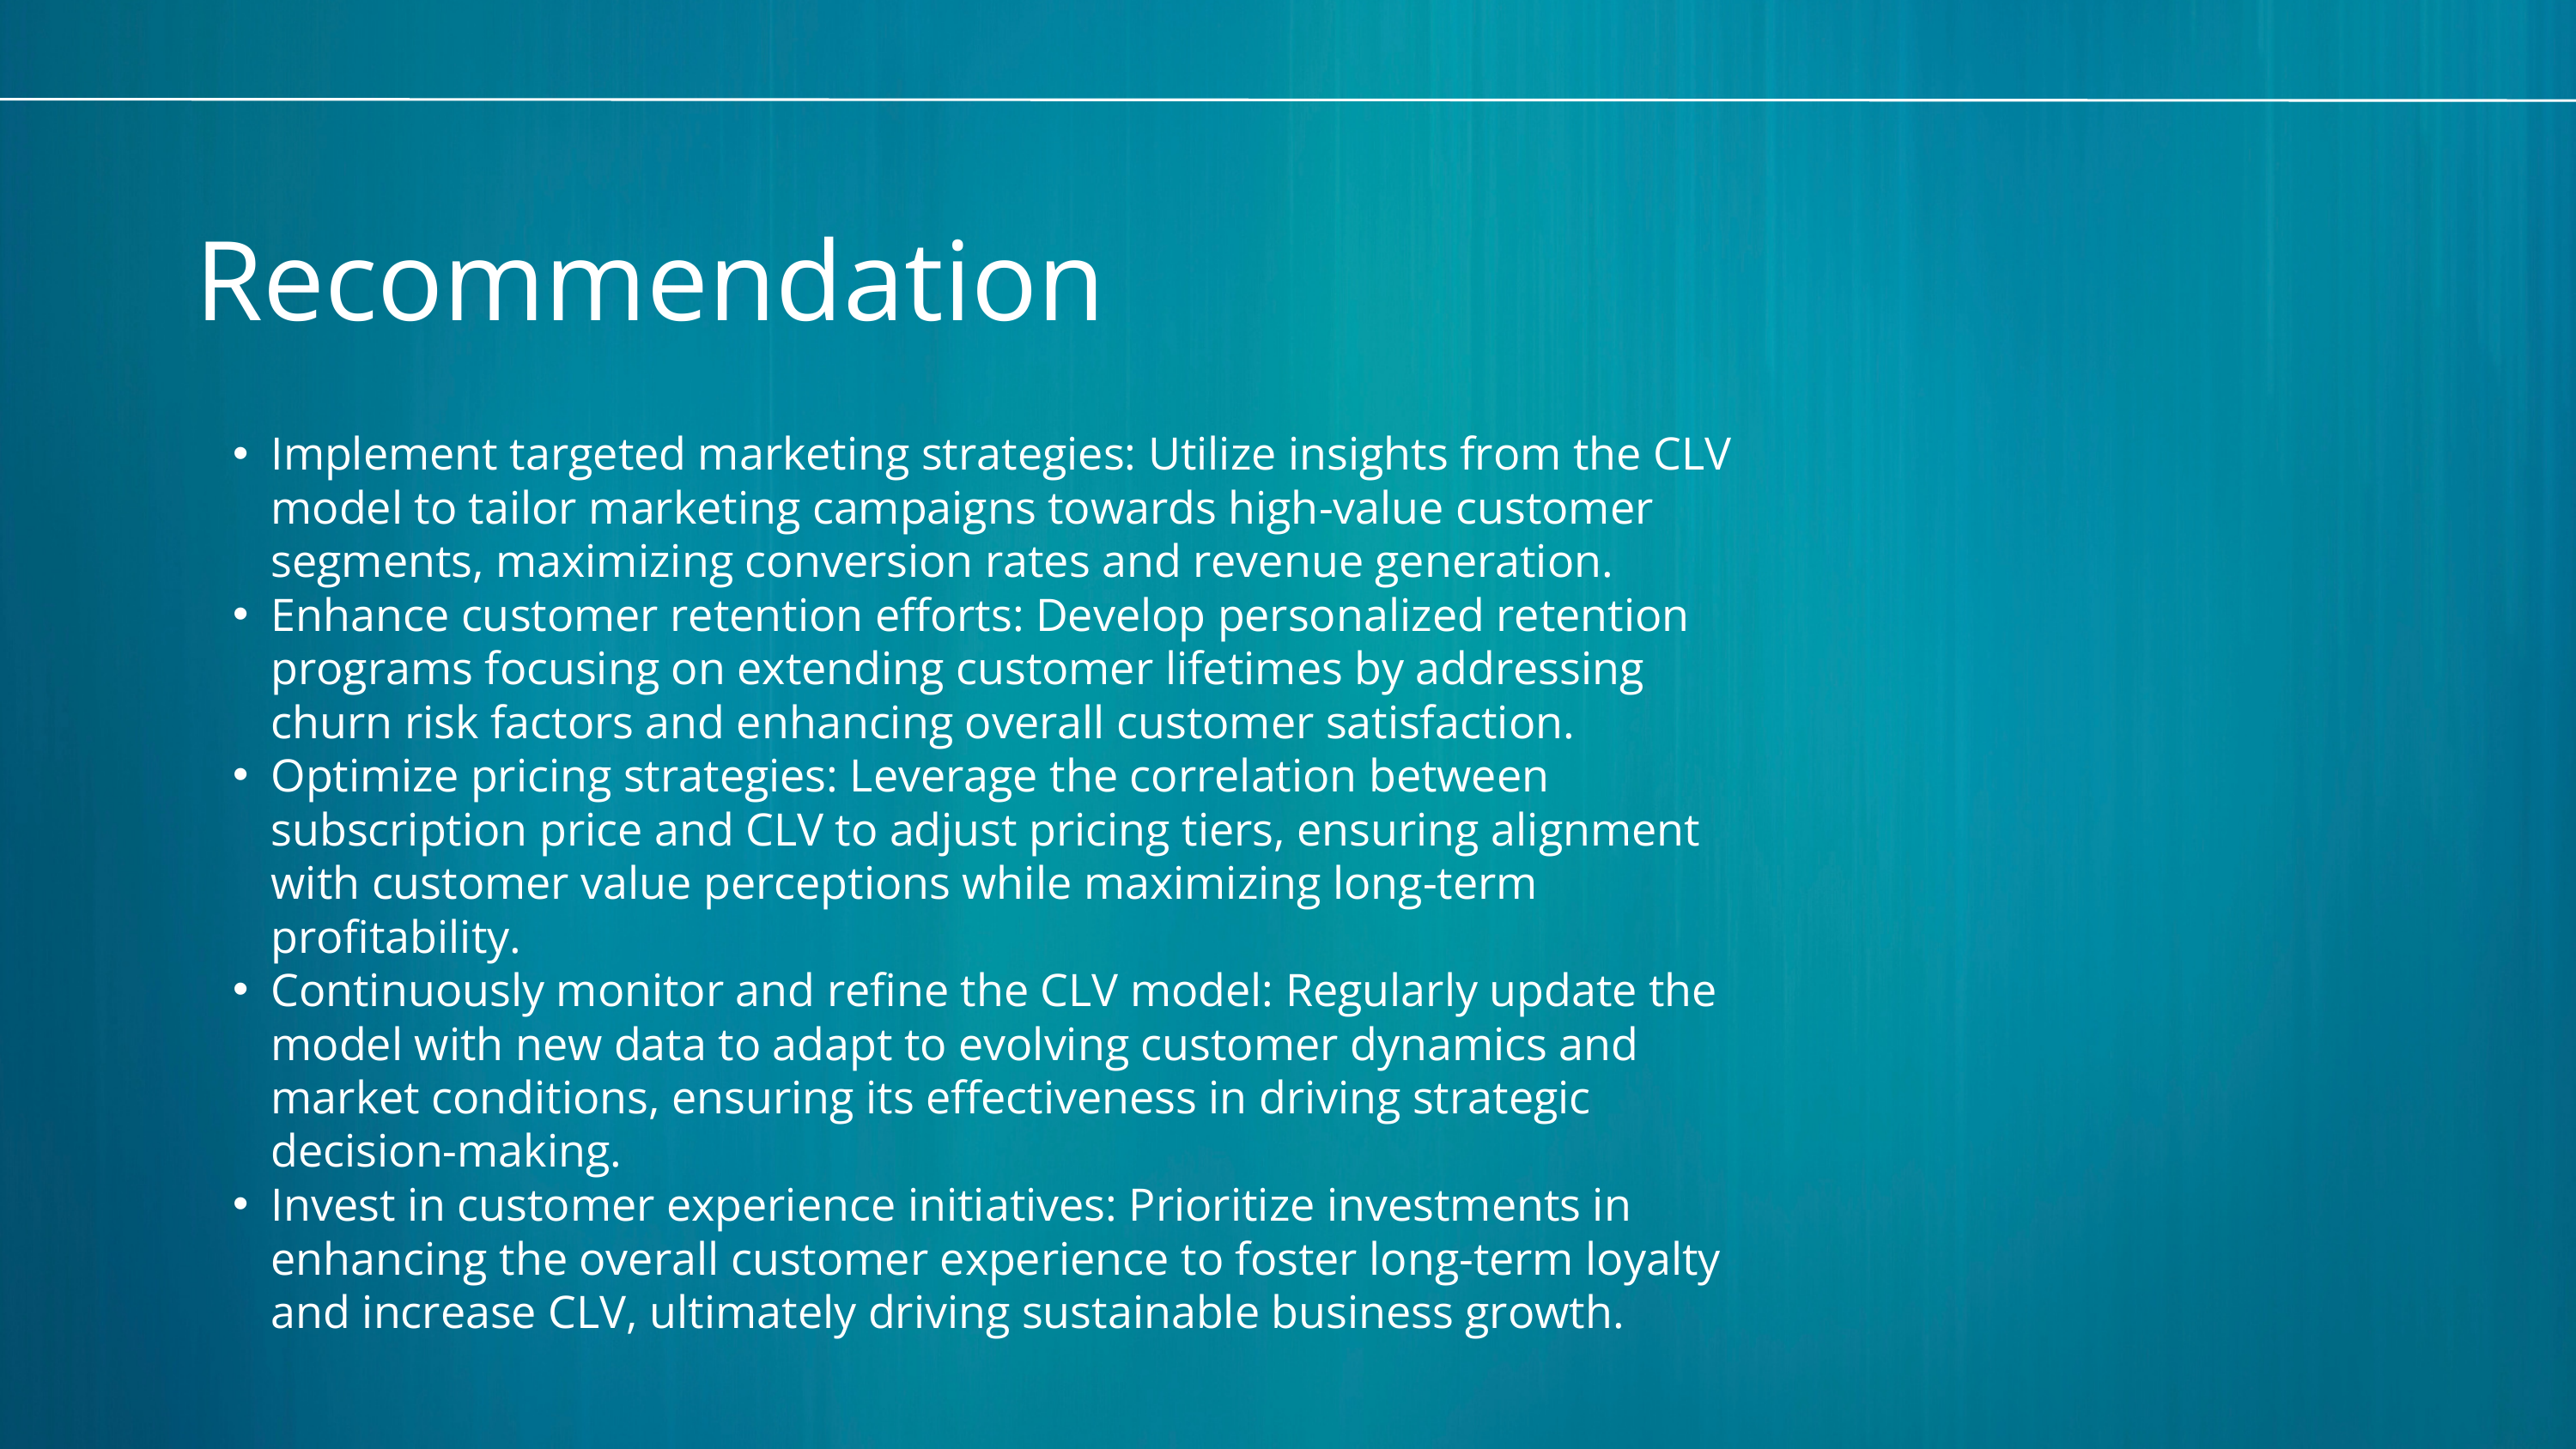

Recommendation
Implement targeted marketing strategies: Utilize insights from the CLV model to tailor marketing campaigns towards high-value customer segments, maximizing conversion rates and revenue generation.
Enhance customer retention efforts: Develop personalized retention programs focusing on extending customer lifetimes by addressing churn risk factors and enhancing overall customer satisfaction.
Optimize pricing strategies: Leverage the correlation between subscription price and CLV to adjust pricing tiers, ensuring alignment with customer value perceptions while maximizing long-term profitability.
Continuously monitor and refine the CLV model: Regularly update the model with new data to adapt to evolving customer dynamics and market conditions, ensuring its effectiveness in driving strategic decision-making.
Invest in customer experience initiatives: Prioritize investments in enhancing the overall customer experience to foster long-term loyalty and increase CLV, ultimately driving sustainable business growth.